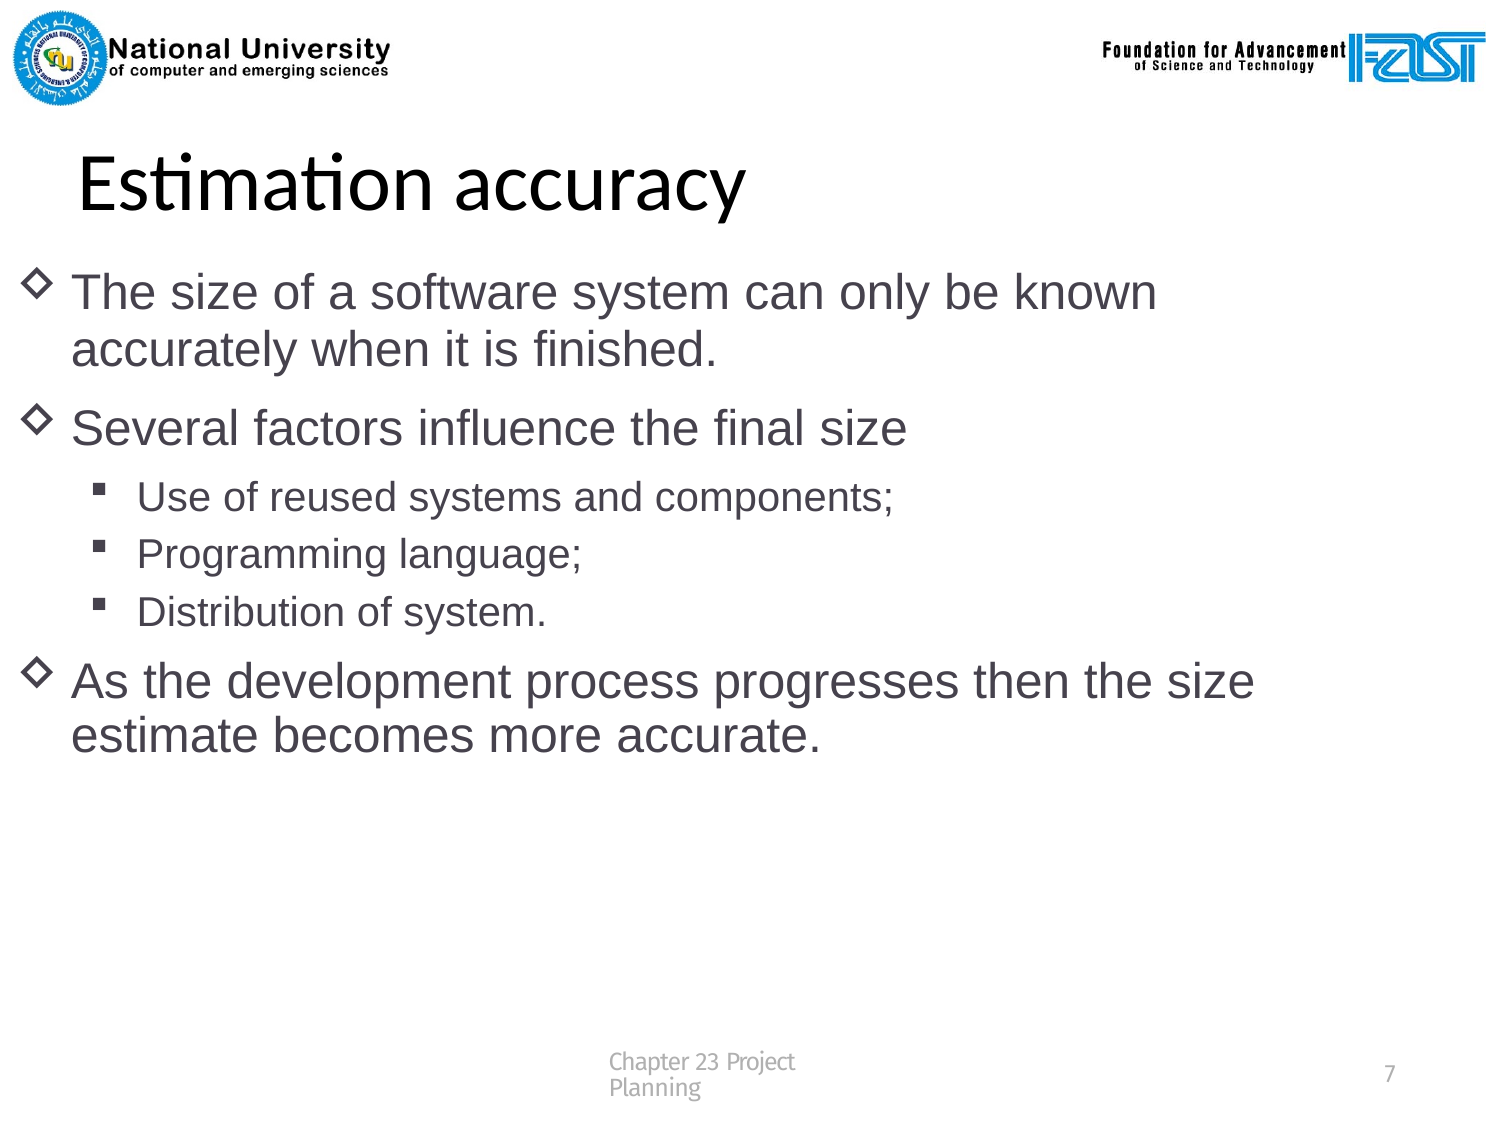

# Estimation accuracy
The size of a software system can only be known
accurately when it is finished.
Several factors influence the final size
Use of reused systems and components;
Programming language;
Distribution of system.
As the development process progresses then the size estimate becomes more accurate.
Chapter 23 Project Planning
7